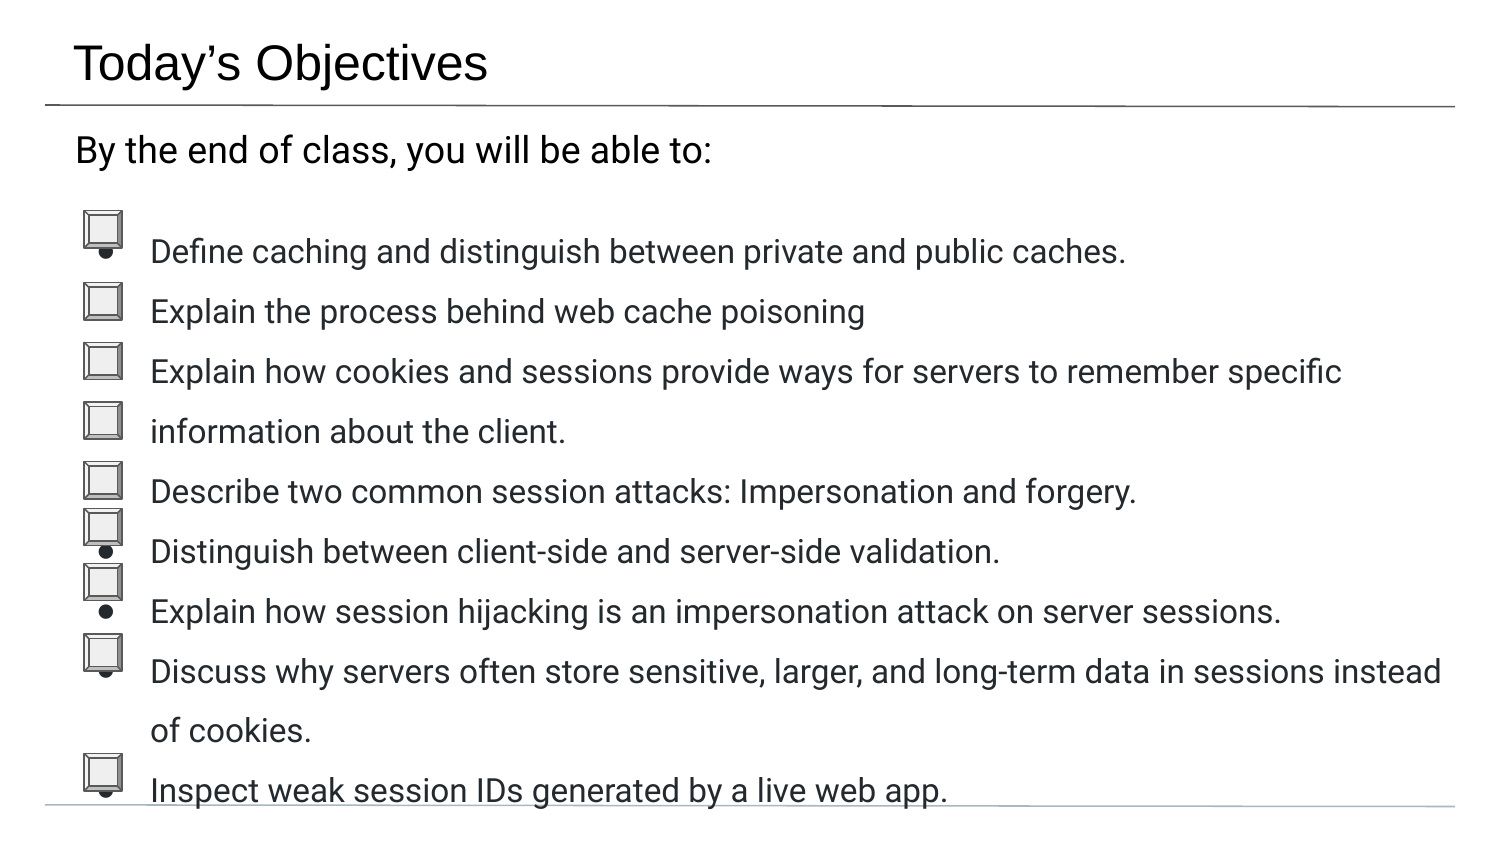

# Today’s Objectives

By the end of class, you will be able to:

Define caching and distinguish between private and public caches.
Explain the process behind web cache poisoning
Explain how cookies and sessions provide ways for servers to remember specific information about the client.
Describe two common session attacks: Impersonation and forgery.
Distinguish between client-side and server-side validation.
Explain how session hijacking is an impersonation attack on server sessions.
Discuss why servers often store sensitive, larger, and long-term data in sessions instead of cookies.
Inspect weak session IDs generated by a live web app.